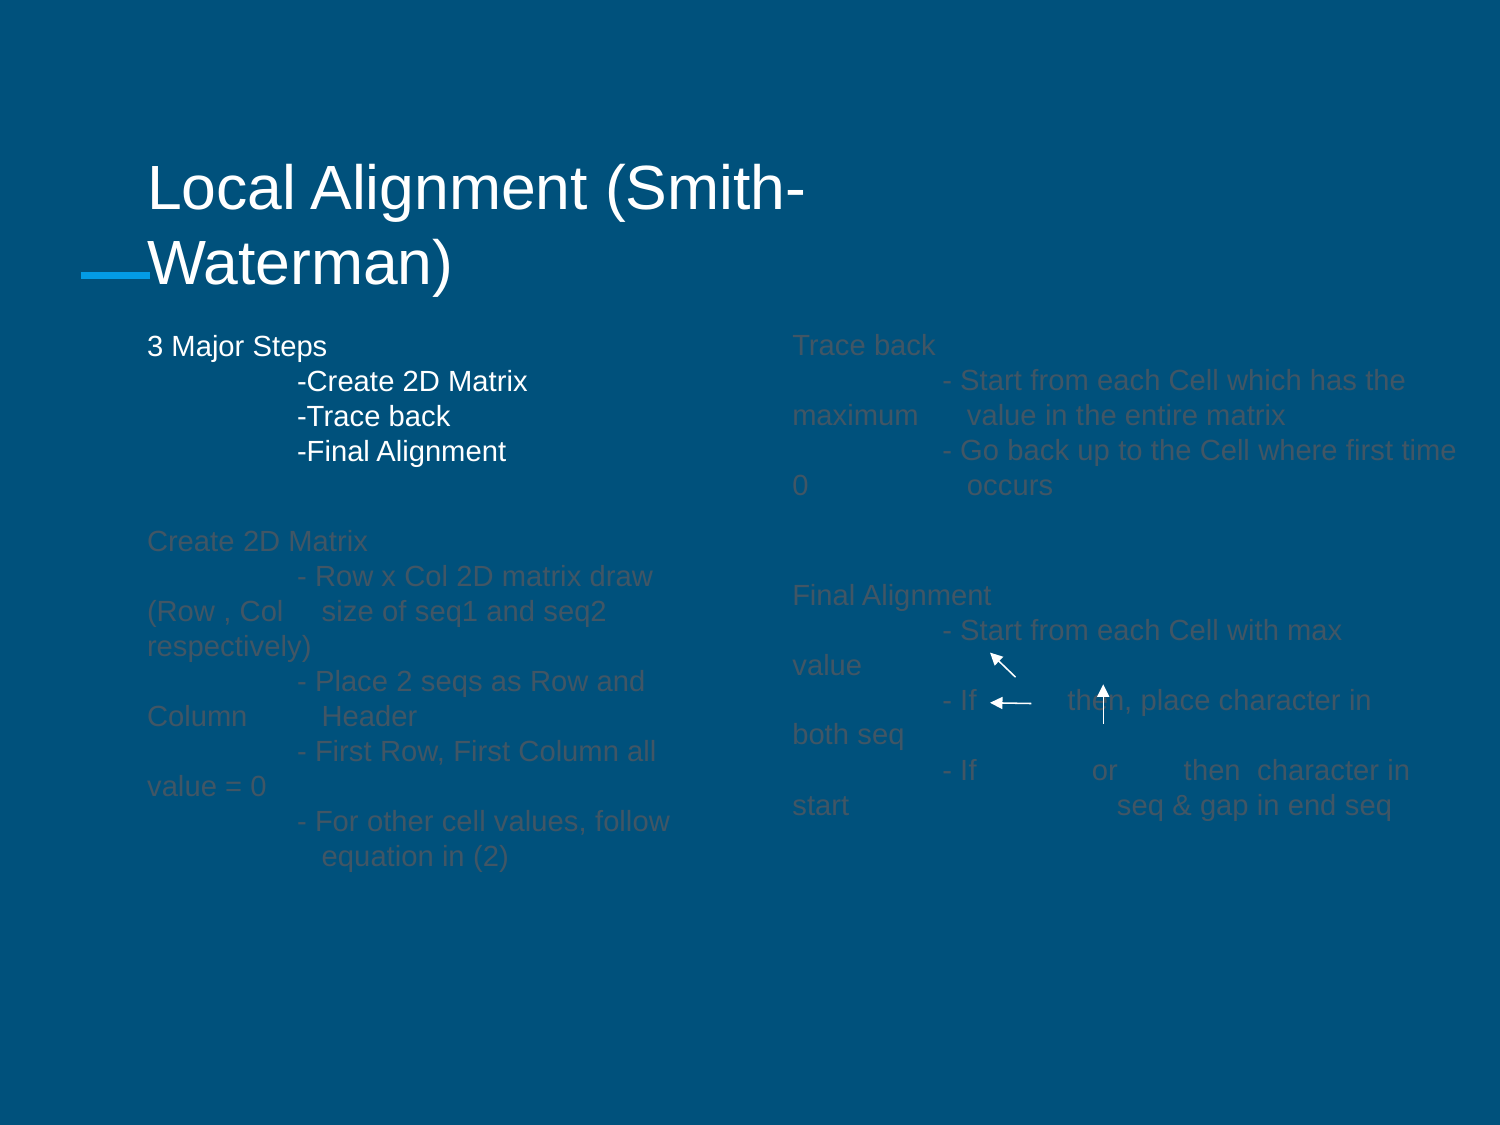

# Local Alignment (Smith-Waterman)
Trace back
	- Start from each Cell which has the maximum 	   value in the entire matrix
	- Go back up to the Cell where first time 0 	   occurs

3 Major Steps
	-Create 2D Matrix
	-Trace back
	-Final Alignment
Create 2D Matrix
	- Row x Col 2D matrix draw (Row , Col 	   size of seq1 and seq2 respectively)
	- Place 2 seqs as Row and Column 	   Header
	- First Row, First Column all value = 0
	- For other cell values, follow 	   equation in (2)

Final Alignment
	- Start from each Cell with max value
	- If           then, place character in both seq
	- If              or        then  character in start 	  	   seq & gap in end seq